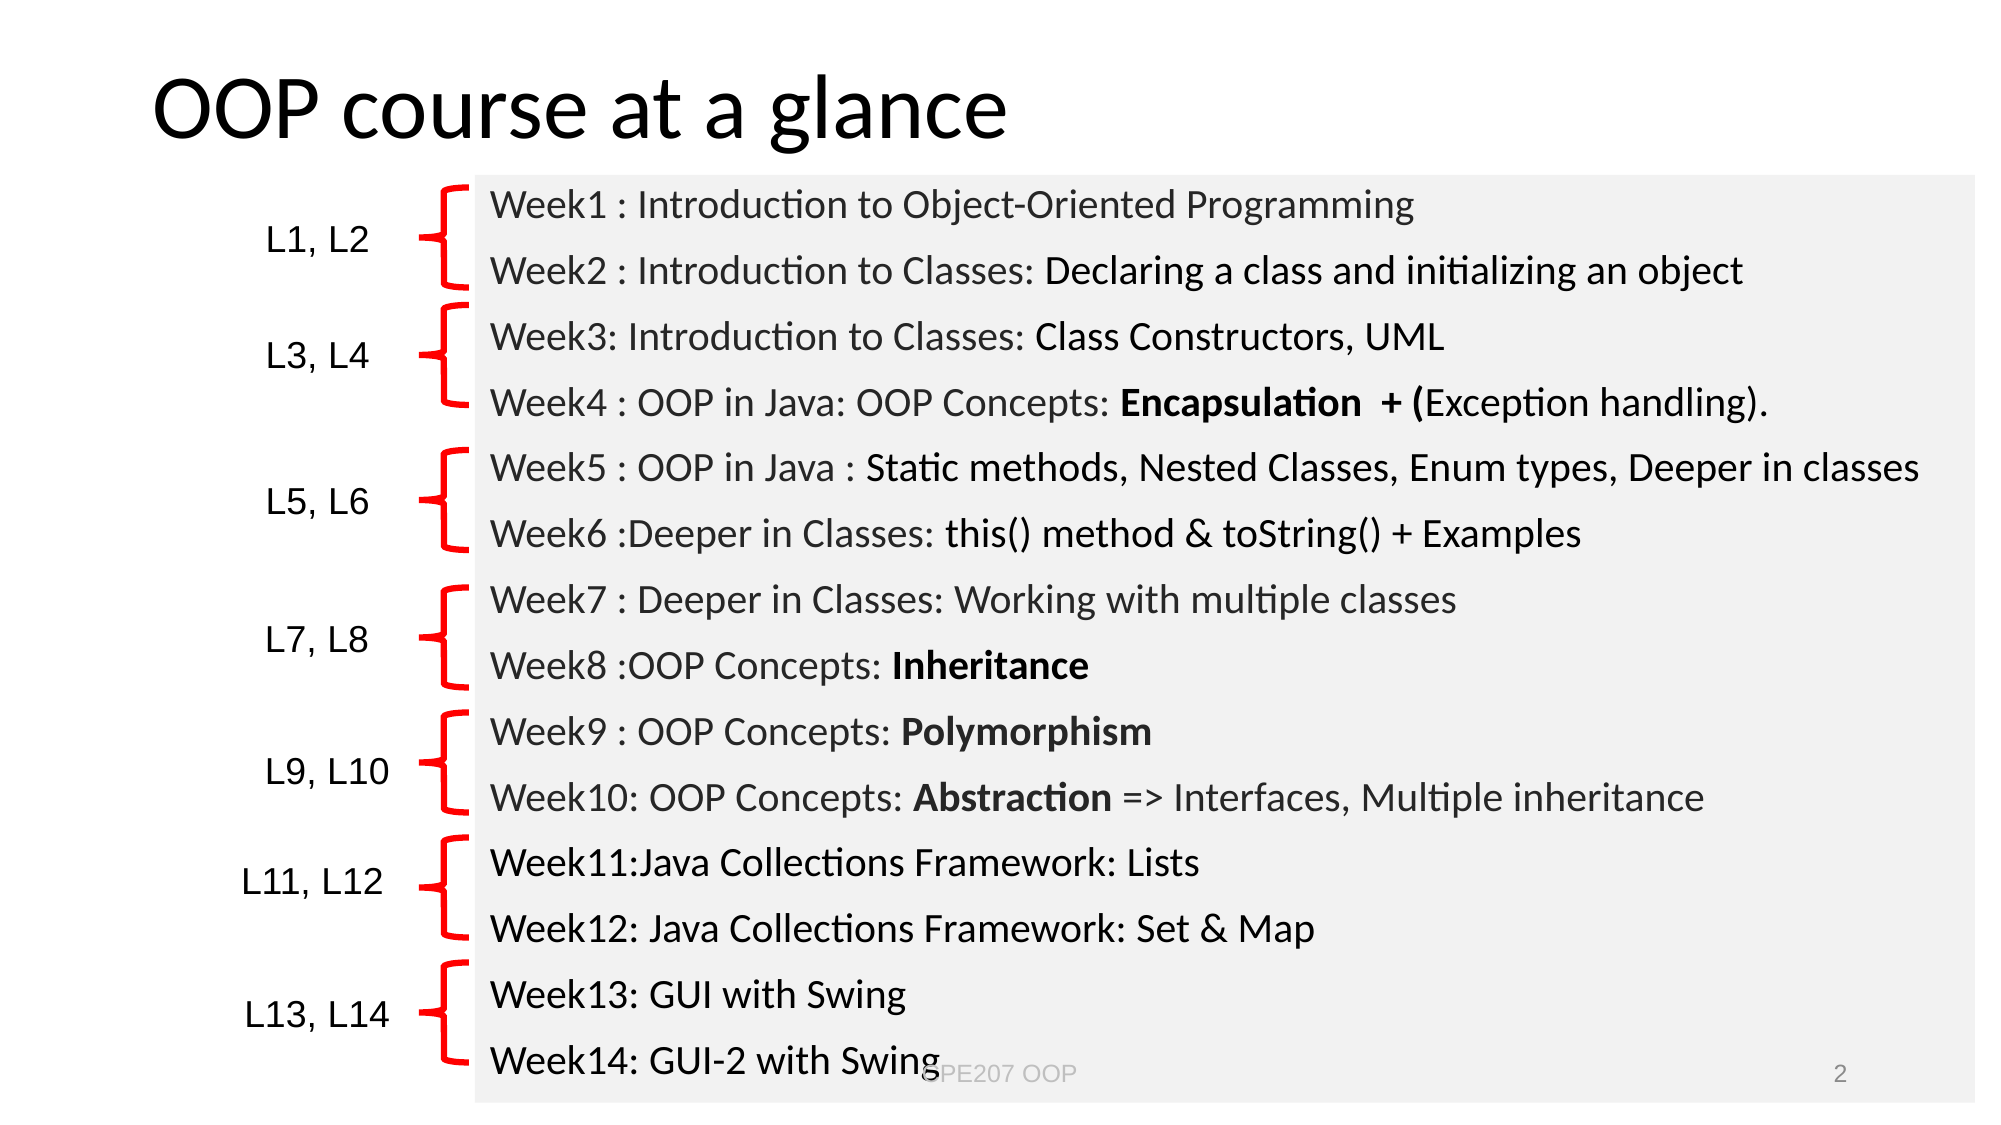

# OOP course at a glance
Week1 : Introduction to Object-Oriented Programming
Week2 : Introduction to Classes: Declaring a class and initializing an object
Week3: Introduction to Classes: Class Constructors, UML
Week4 : OOP in Java: OOP Concepts: Encapsulation  + (Exception handling).
Week5 : OOP in Java : Static methods, Nested Classes, Enum types, Deeper in classes
Week6 :Deeper in Classes: this() method & toString() + Examples
Week7 : Deeper in Classes: Working with multiple classes
Week8 :OOP Concepts: Inheritance
Week9 : OOP Concepts: Polymorphism
Week10: OOP Concepts: Abstraction => Interfaces, Multiple inheritance
Week11:Java Collections Framework: Lists
Week12: Java Collections Framework: Set & Map
Week13: GUI with Swing
Week14: GUI-2 with Swing

L1, L2

L3, L4

L5, L6

L7, L8

L9, L10

L11, L12

L13, L14
CPE207 OOP
2